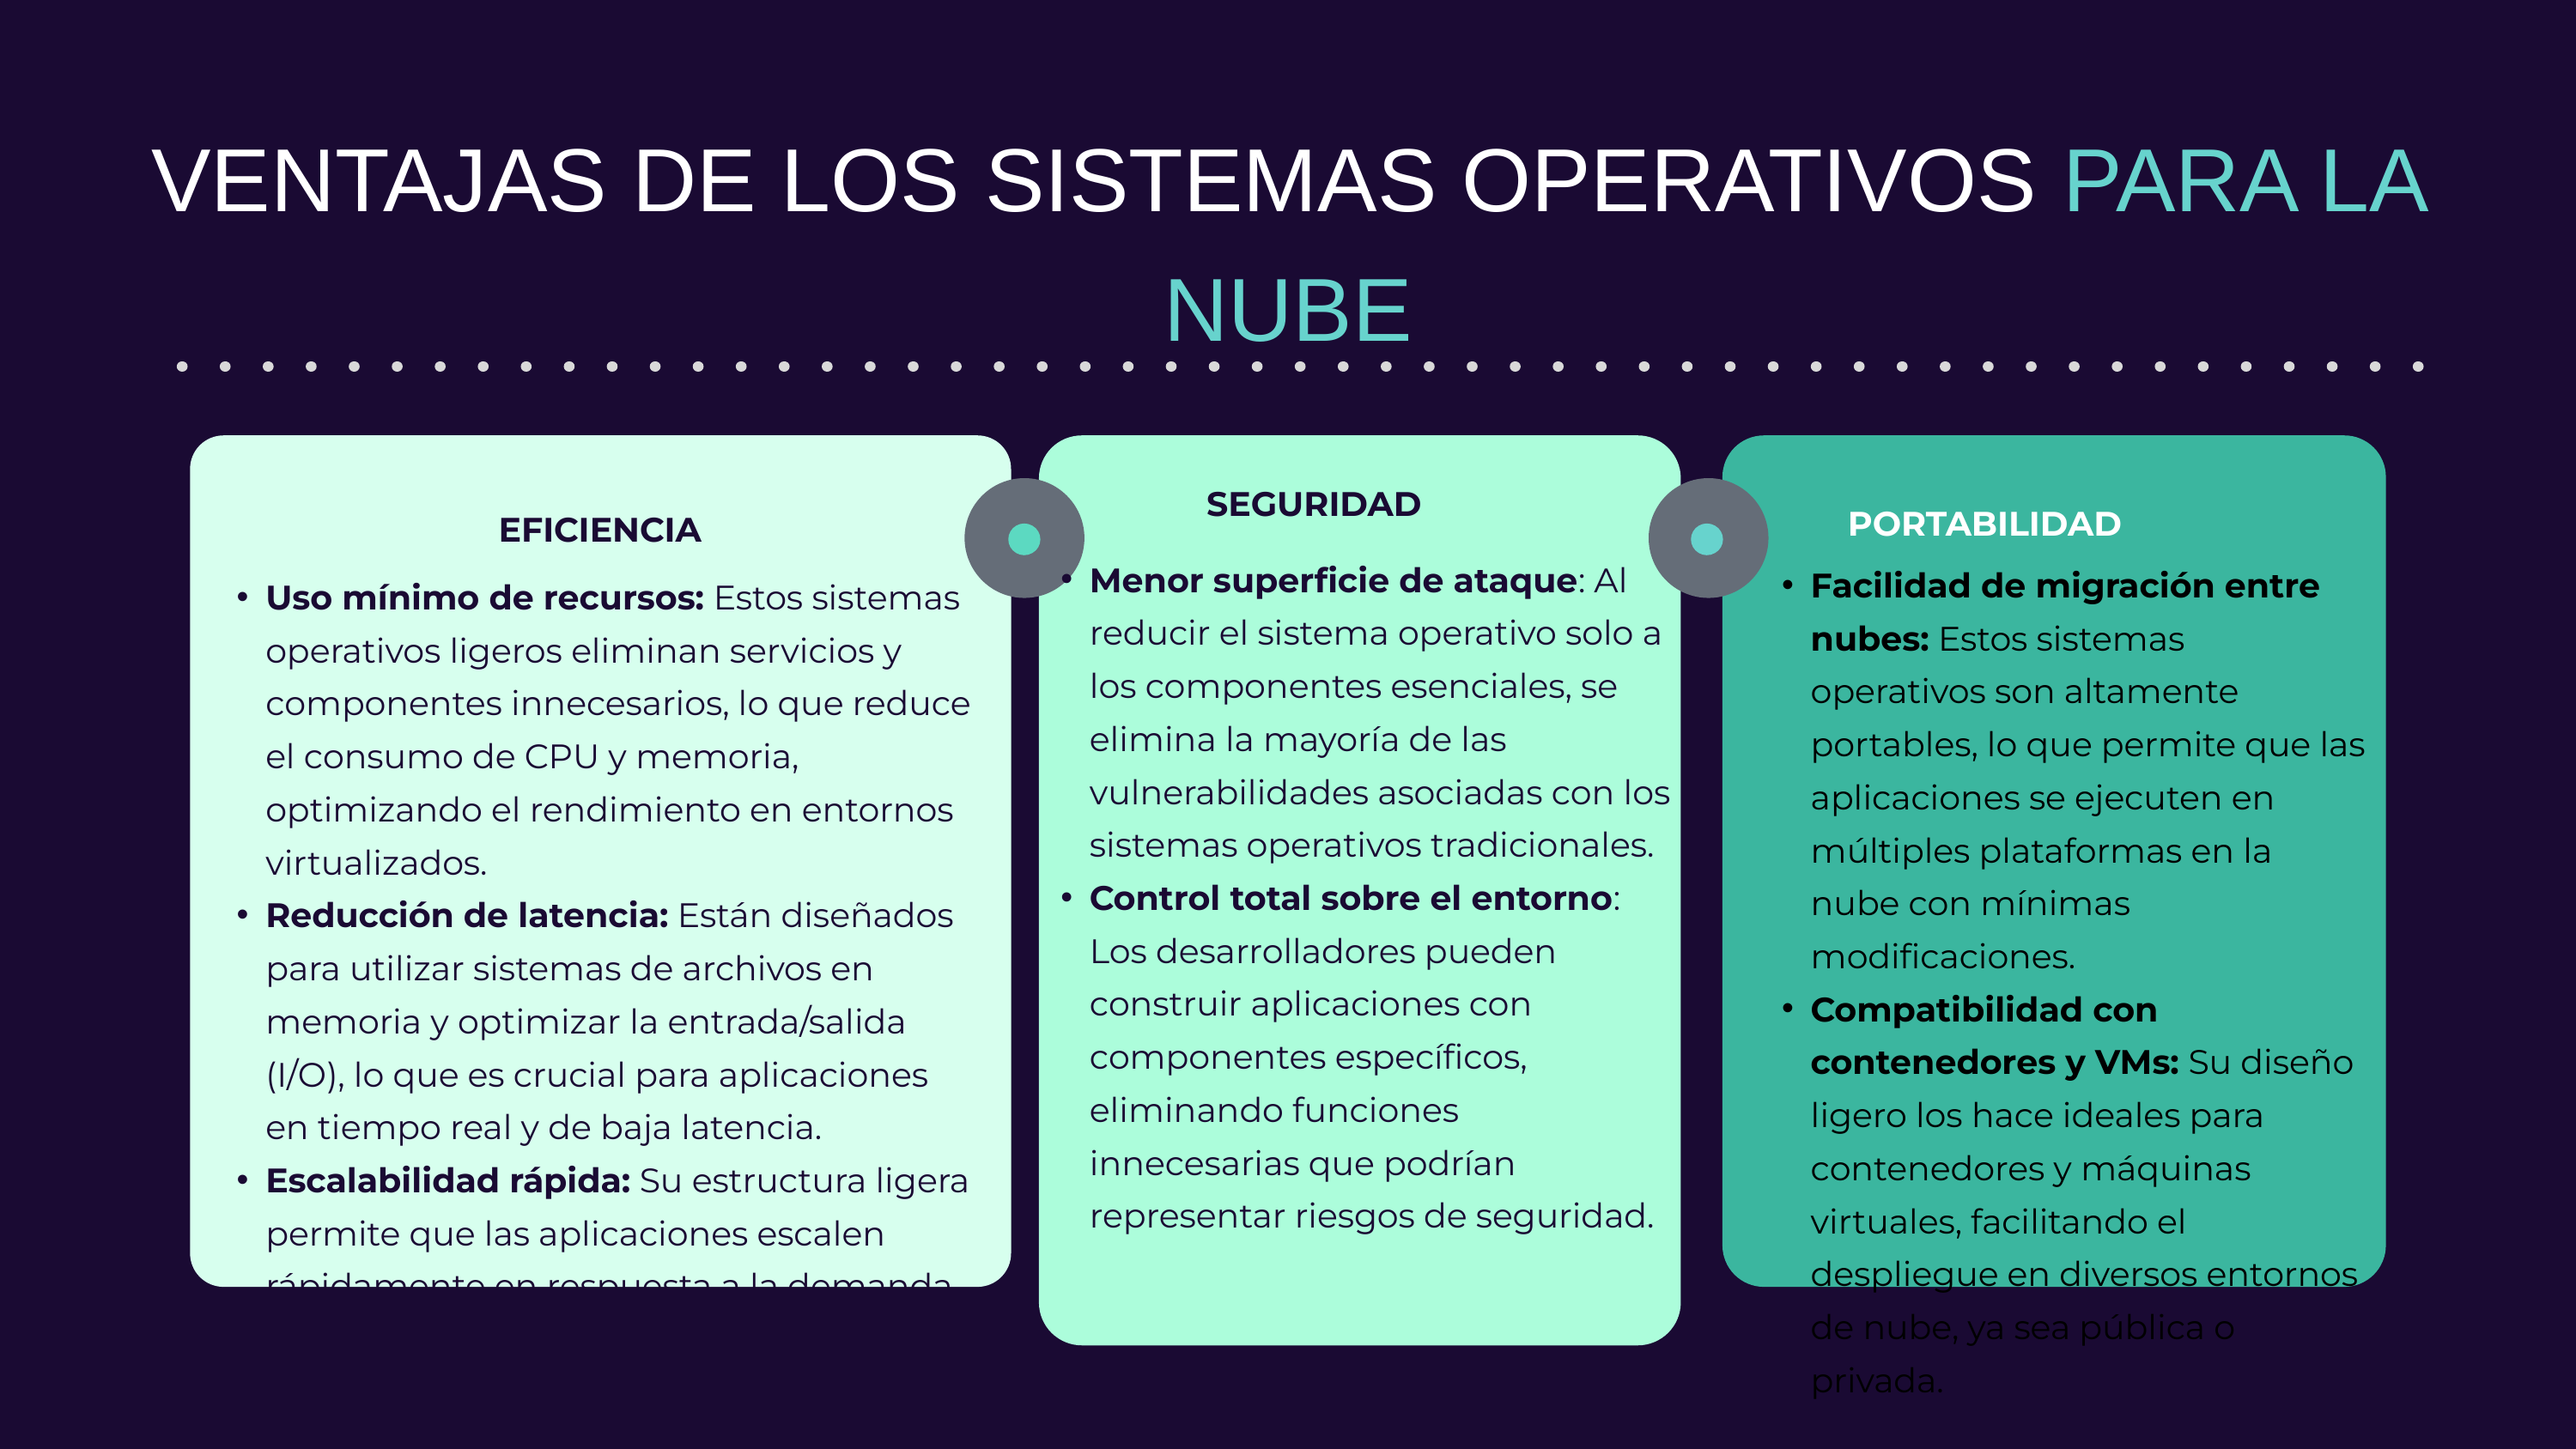

VENTAJAS DE LOS SISTEMAS OPERATIVOS PARA LA NUBE

SEGURIDAD

PORTABILIDAD
EFICIENCIA

Menor superficie de ataque: Al reducir el sistema operativo solo a los componentes esenciales, se elimina la mayoría de las vulnerabilidades asociadas con los sistemas operativos tradicionales.
Control total sobre el entorno: Los desarrolladores pueden construir aplicaciones con componentes específicos, eliminando funciones innecesarias que podrían representar riesgos de seguridad.
Facilidad de migración entre nubes: Estos sistemas operativos son altamente portables, lo que permite que las aplicaciones se ejecuten en múltiples plataformas en la nube con mínimas modificaciones.
Compatibilidad con contenedores y VMs: Su diseño ligero los hace ideales para contenedores y máquinas virtuales, facilitando el despliegue en diversos entornos de nube, ya sea pública o privada.

Uso mínimo de recursos: Estos sistemas operativos ligeros eliminan servicios y componentes innecesarios, lo que reduce el consumo de CPU y memoria, optimizando el rendimiento en entornos virtualizados.
Reducción de latencia: Están diseñados para utilizar sistemas de archivos en memoria y optimizar la entrada/salida (I/O), lo que es crucial para aplicaciones en tiempo real y de baja latencia.
Escalabilidad rápida: Su estructura ligera permite que las aplicaciones escalen rápidamente en respuesta a la demanda en la nube.